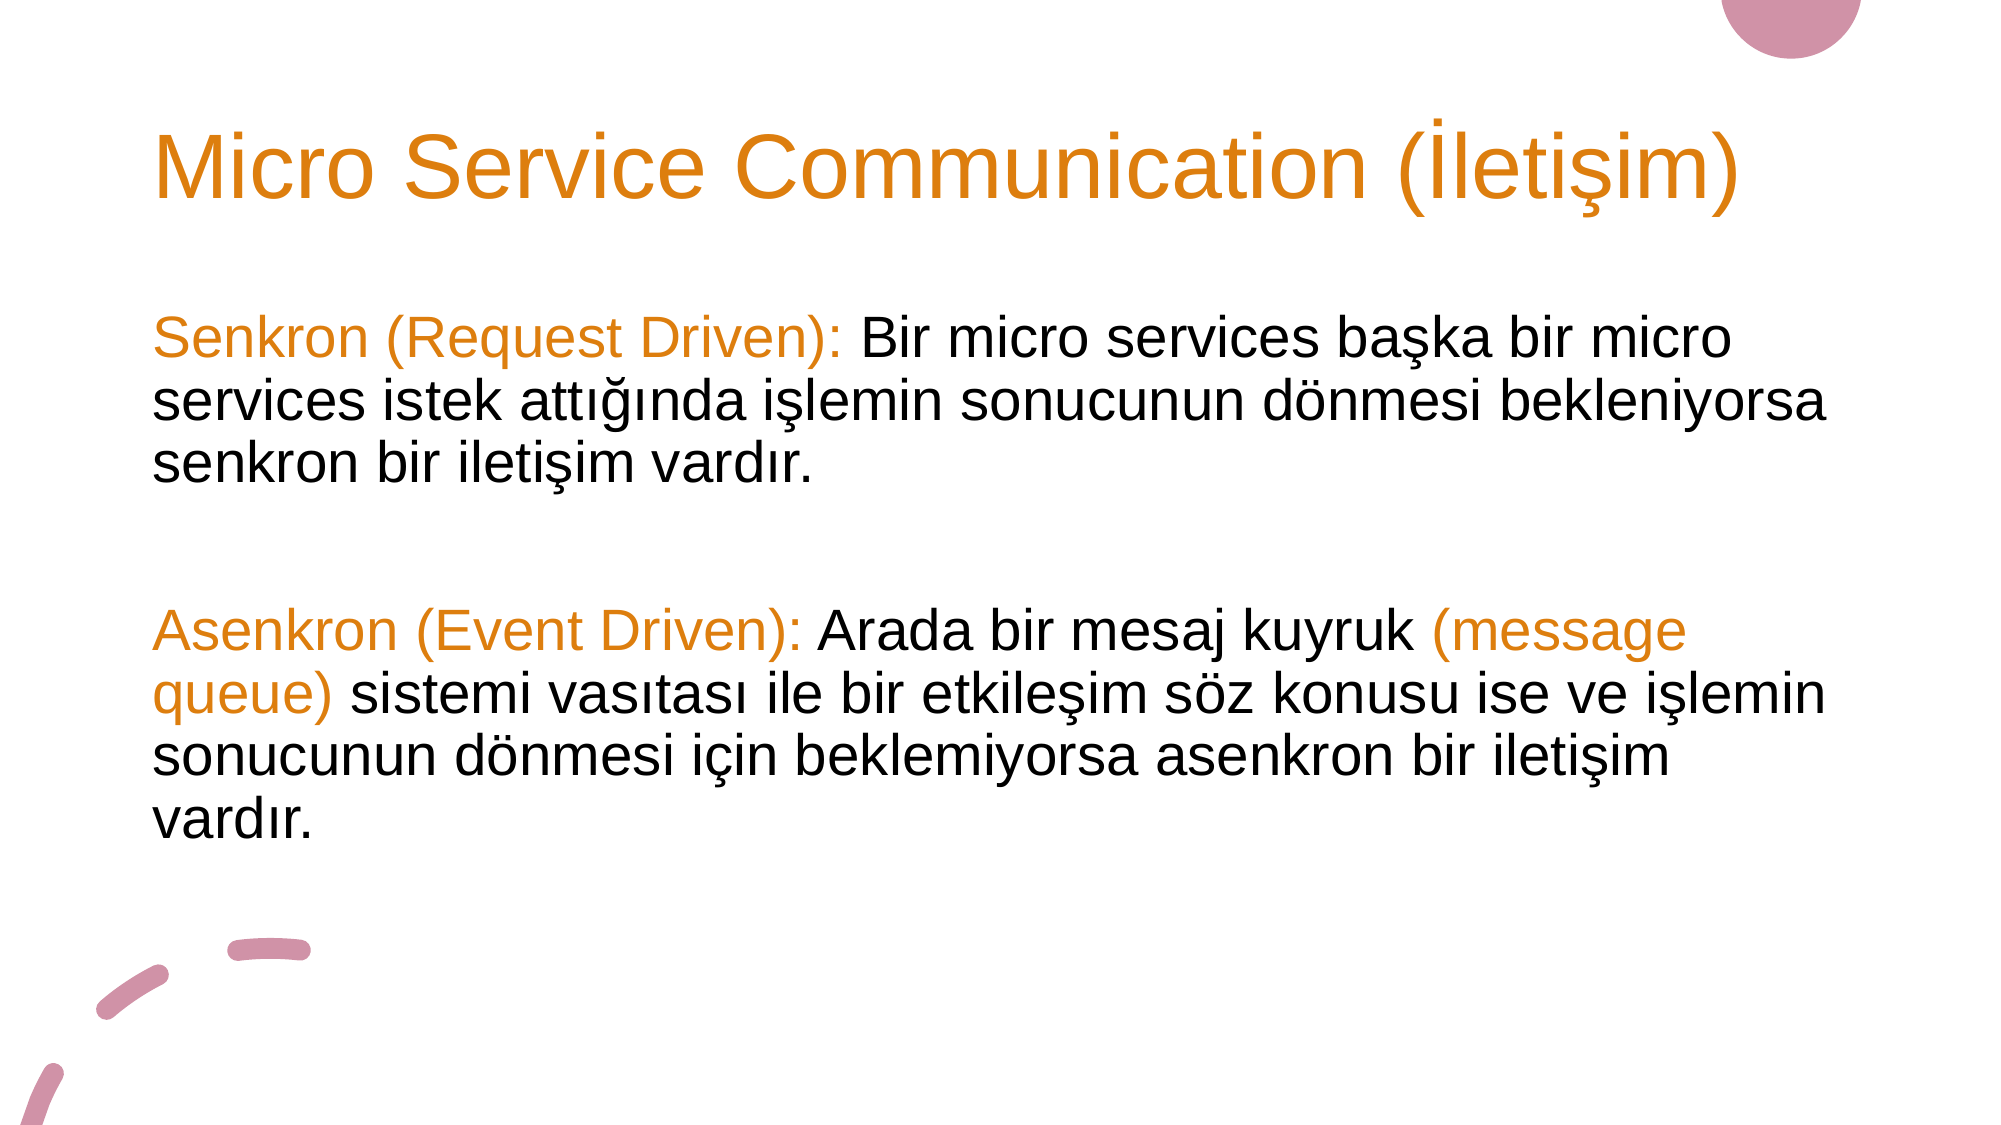

# Micro Service Communication (İletişim)
Senkron (Request Driven): Bir micro services başka bir micro services istek attığında işlemin sonucunun dönmesi bekleniyorsa senkron bir iletişim vardır.

Asenkron (Event Driven): Arada bir mesaj kuyruk (message queue) sistemi vasıtası ile bir etkileşim söz konusu ise ve işlemin sonucunun dönmesi için beklemiyorsa asenkron bir iletişim vardır.